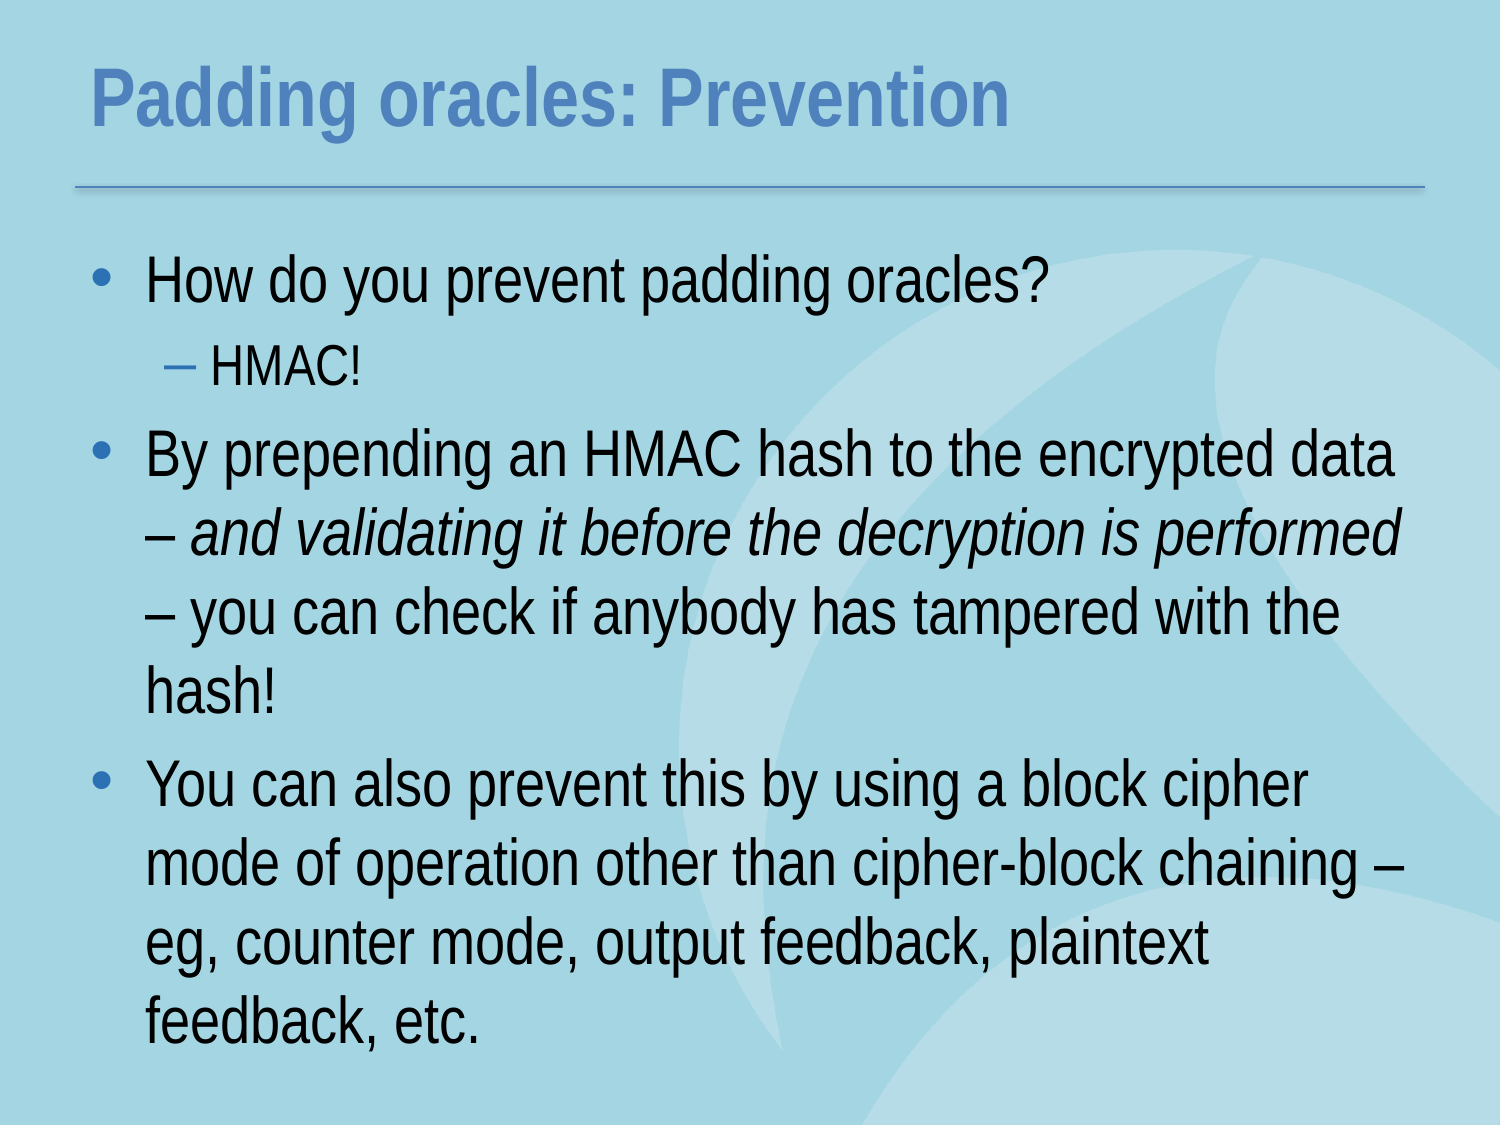

# Padding oracles: Prevention
How do you prevent padding oracles?
HMAC!
By prepending an HMAC hash to the encrypted data – and validating it before the decryption is performed – you can check if anybody has tampered with the hash!
You can also prevent this by using a block cipher mode of operation other than cipher-block chaining – eg, counter mode, output feedback, plaintext feedback, etc.